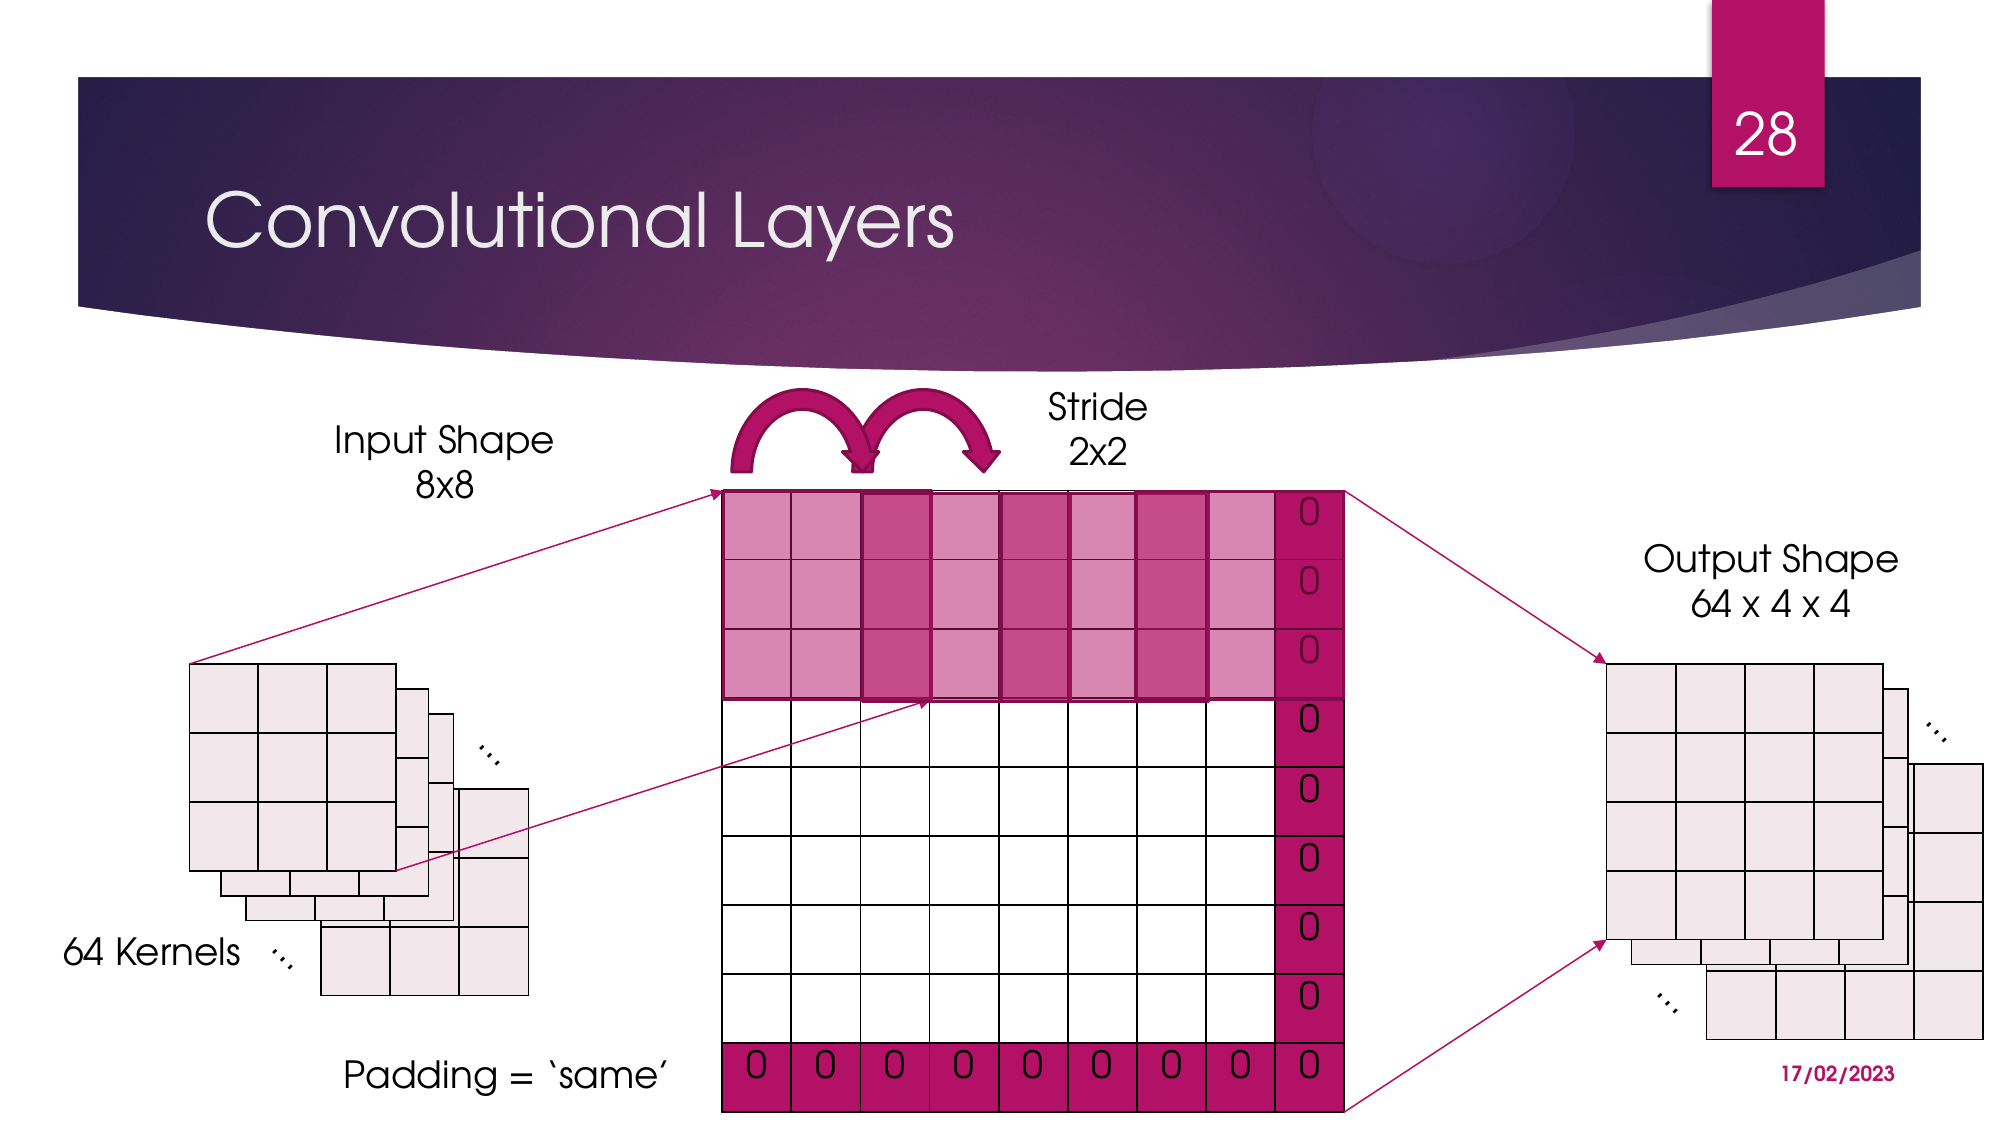

28
# Convolutional Layers
Stride
2x2

Input Shape
8x8
|  |  |  |  |  |  |  |  | 0 |
| --- | --- | --- | --- | --- | --- | --- | --- | --- |
|  |  |  |  |  |  |  |  | 0 |
|  |  |  |  |  |  |  |  | 0 |
|  |  |  |  |  |  |  |  | 0 |
|  |  |  |  |  |  |  |  | 0 |
|  |  |  |  |  |  |  |  | 0 |
|  |  |  |  |  |  |  |  | 0 |
|  |  |  |  |  |  |  |  | 0 |
| 0 | 0 | 0 | 0 | 0 | 0 | 0 | 0 | 0 |

Output Shape
64 x 4 x 4
|  |  |  |
| --- | --- | --- |
|  |  |  |
|  |  |  |
|  |  |  |  |
| --- | --- | --- | --- |
|  |  |  |  |
|  |  |  |  |
|  |  |  |  |
|  |  |  |
| --- | --- | --- |
|  |  |  |
|  |  |  |
|  |  |  |  |
| --- | --- | --- | --- |
|  |  |  |  |
|  |  |  |  |
|  |  |  |  |
…
|  |  |  |
| --- | --- | --- |
|  |  |  |
|  |  |  |
…
|  |  |  |  |
| --- | --- | --- | --- |
|  |  |  |  |
|  |  |  |  |
|  |  |  |  |
|  |  |  |
| --- | --- | --- |
|  |  |  |
|  |  |  |
64 Kernels
…
…
Padding = ‘same’
17/02/2023